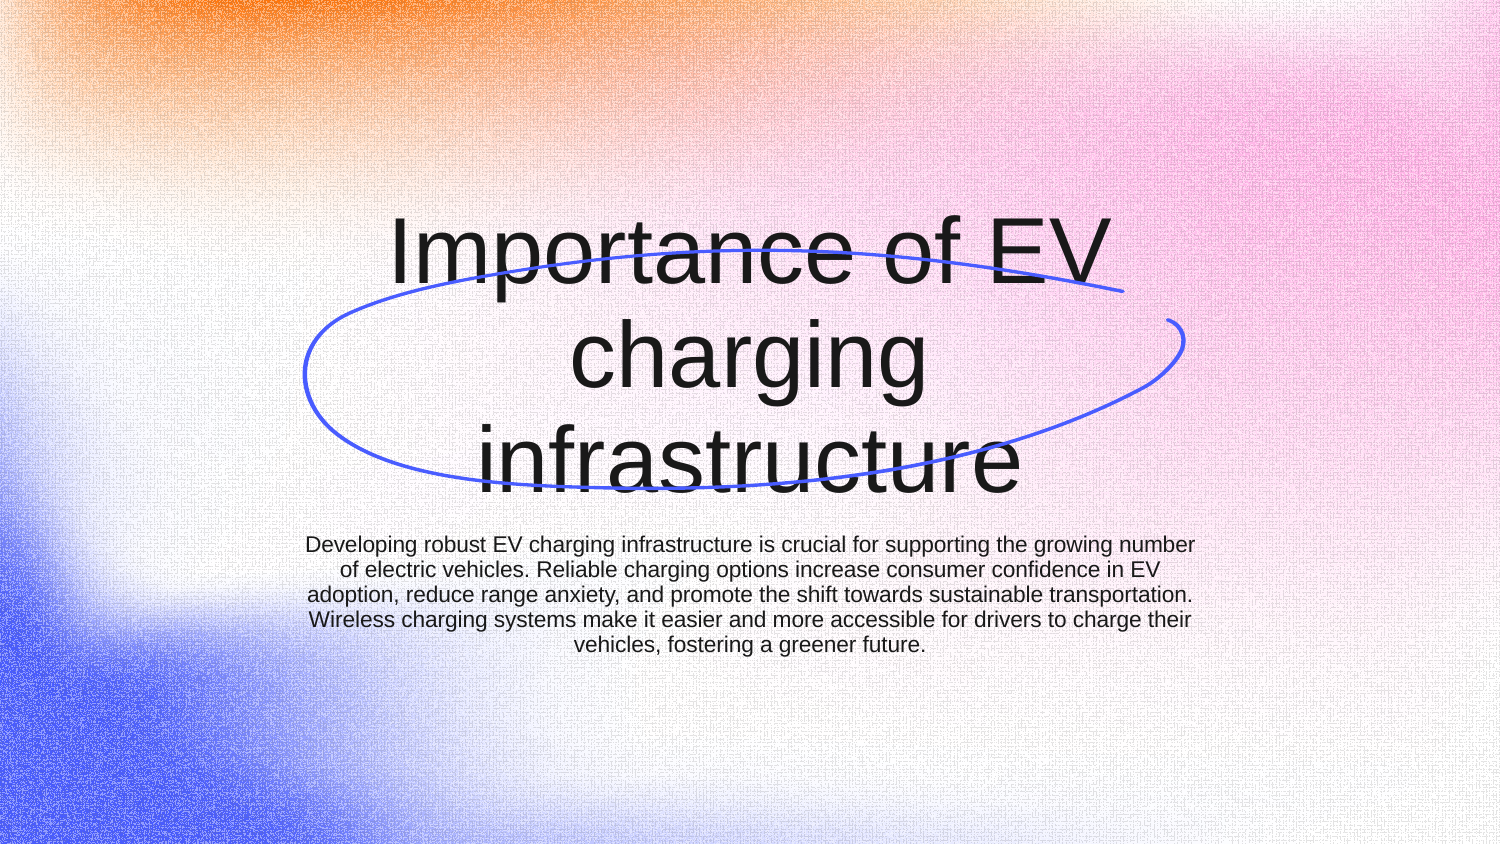

# Importance of EV charging infrastructure

Developing robust EV charging infrastructure is crucial for supporting the growing number of electric vehicles. Reliable charging options increase consumer confidence in EV adoption, reduce range anxiety, and promote the shift towards sustainable transportation. Wireless charging systems make it easier and more accessible for drivers to charge their vehicles, fostering a greener future.